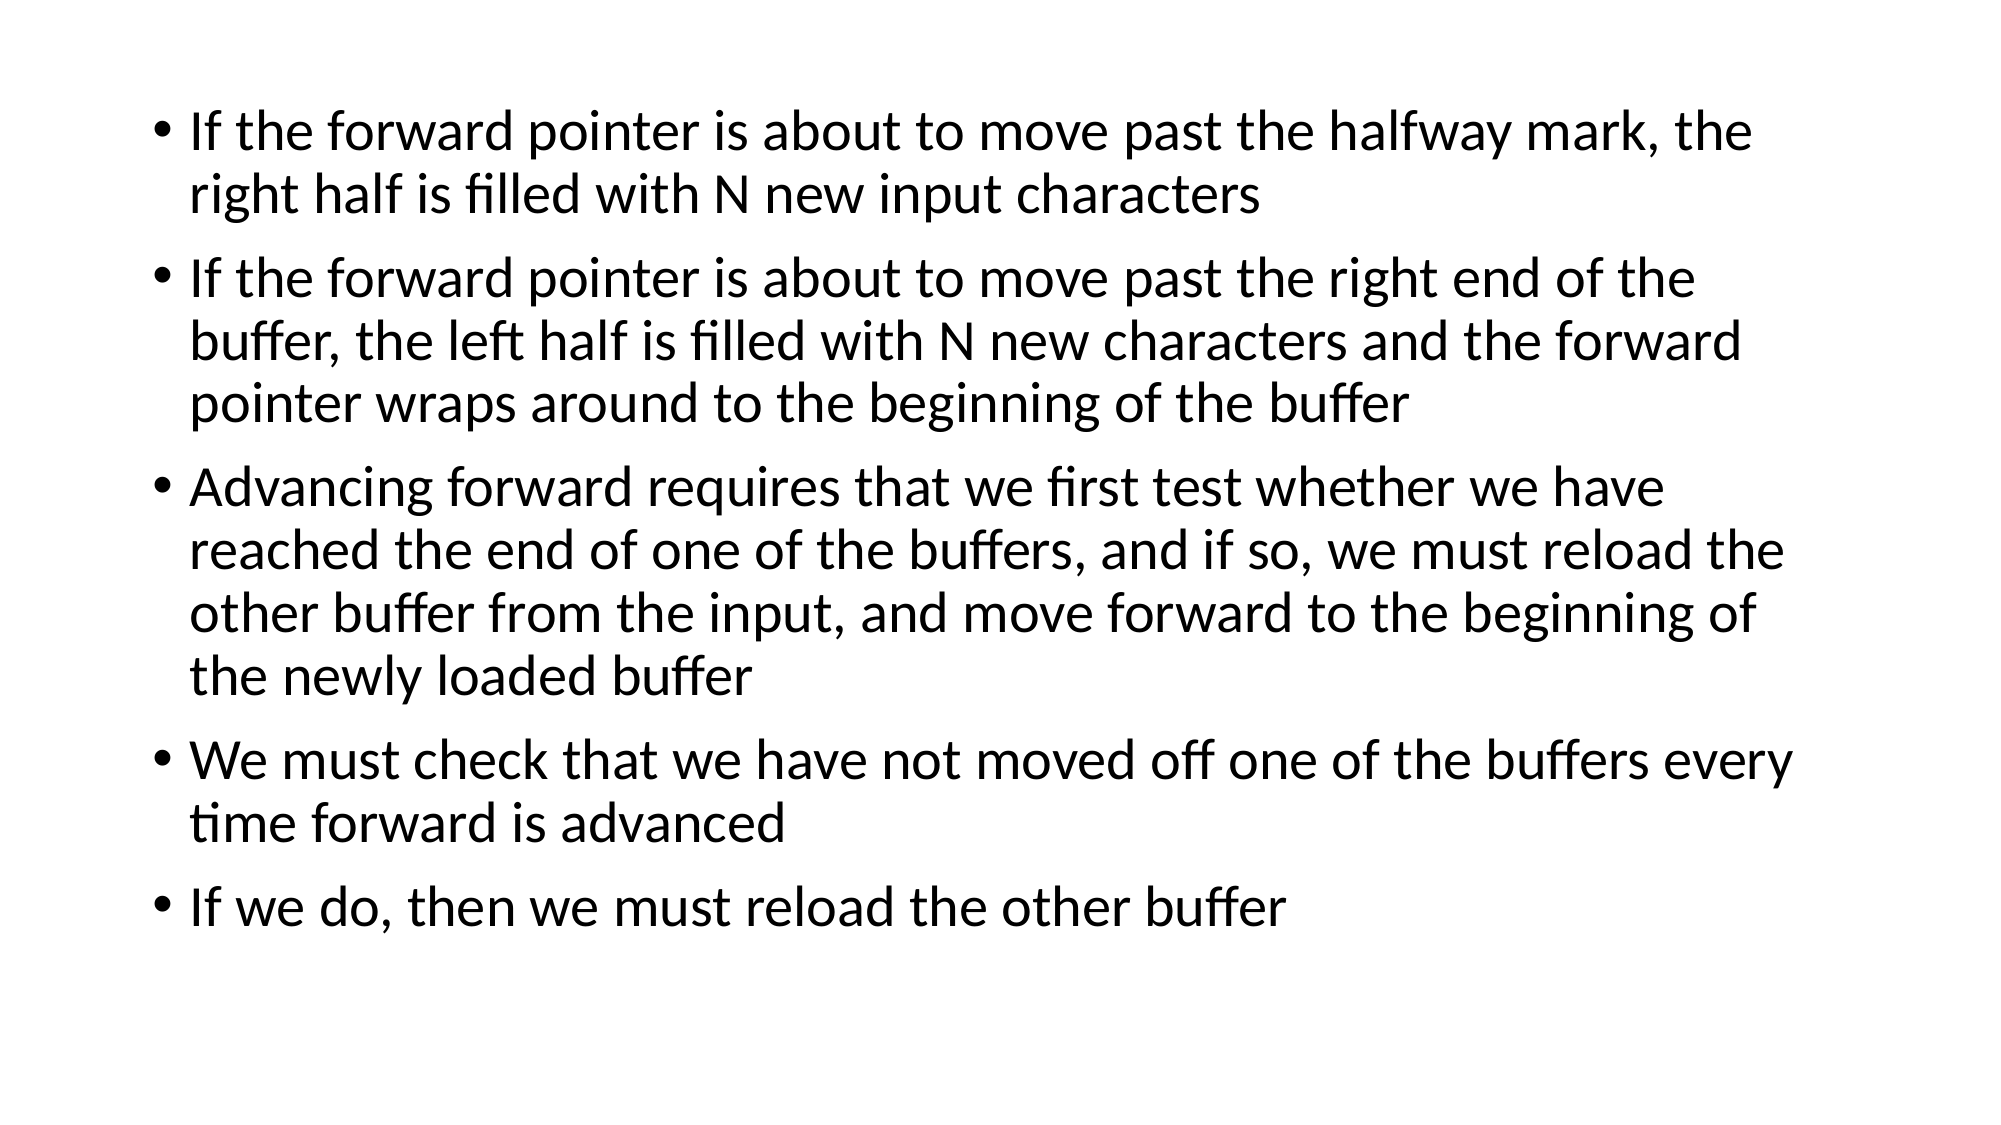

If the forward pointer is about to move past the halfway mark, the right half is filled with N new input characters
If the forward pointer is about to move past the right end of the buffer, the left half is filled with N new characters and the forward pointer wraps around to the beginning of the buffer
Advancing forward requires that we first test whether we have reached the end of one of the buffers, and if so, we must reload the other buffer from the input, and move forward to the beginning of the newly loaded buffer
We must check that we have not moved off one of the buffers every time forward is advanced
If we do, then we must reload the other buffer